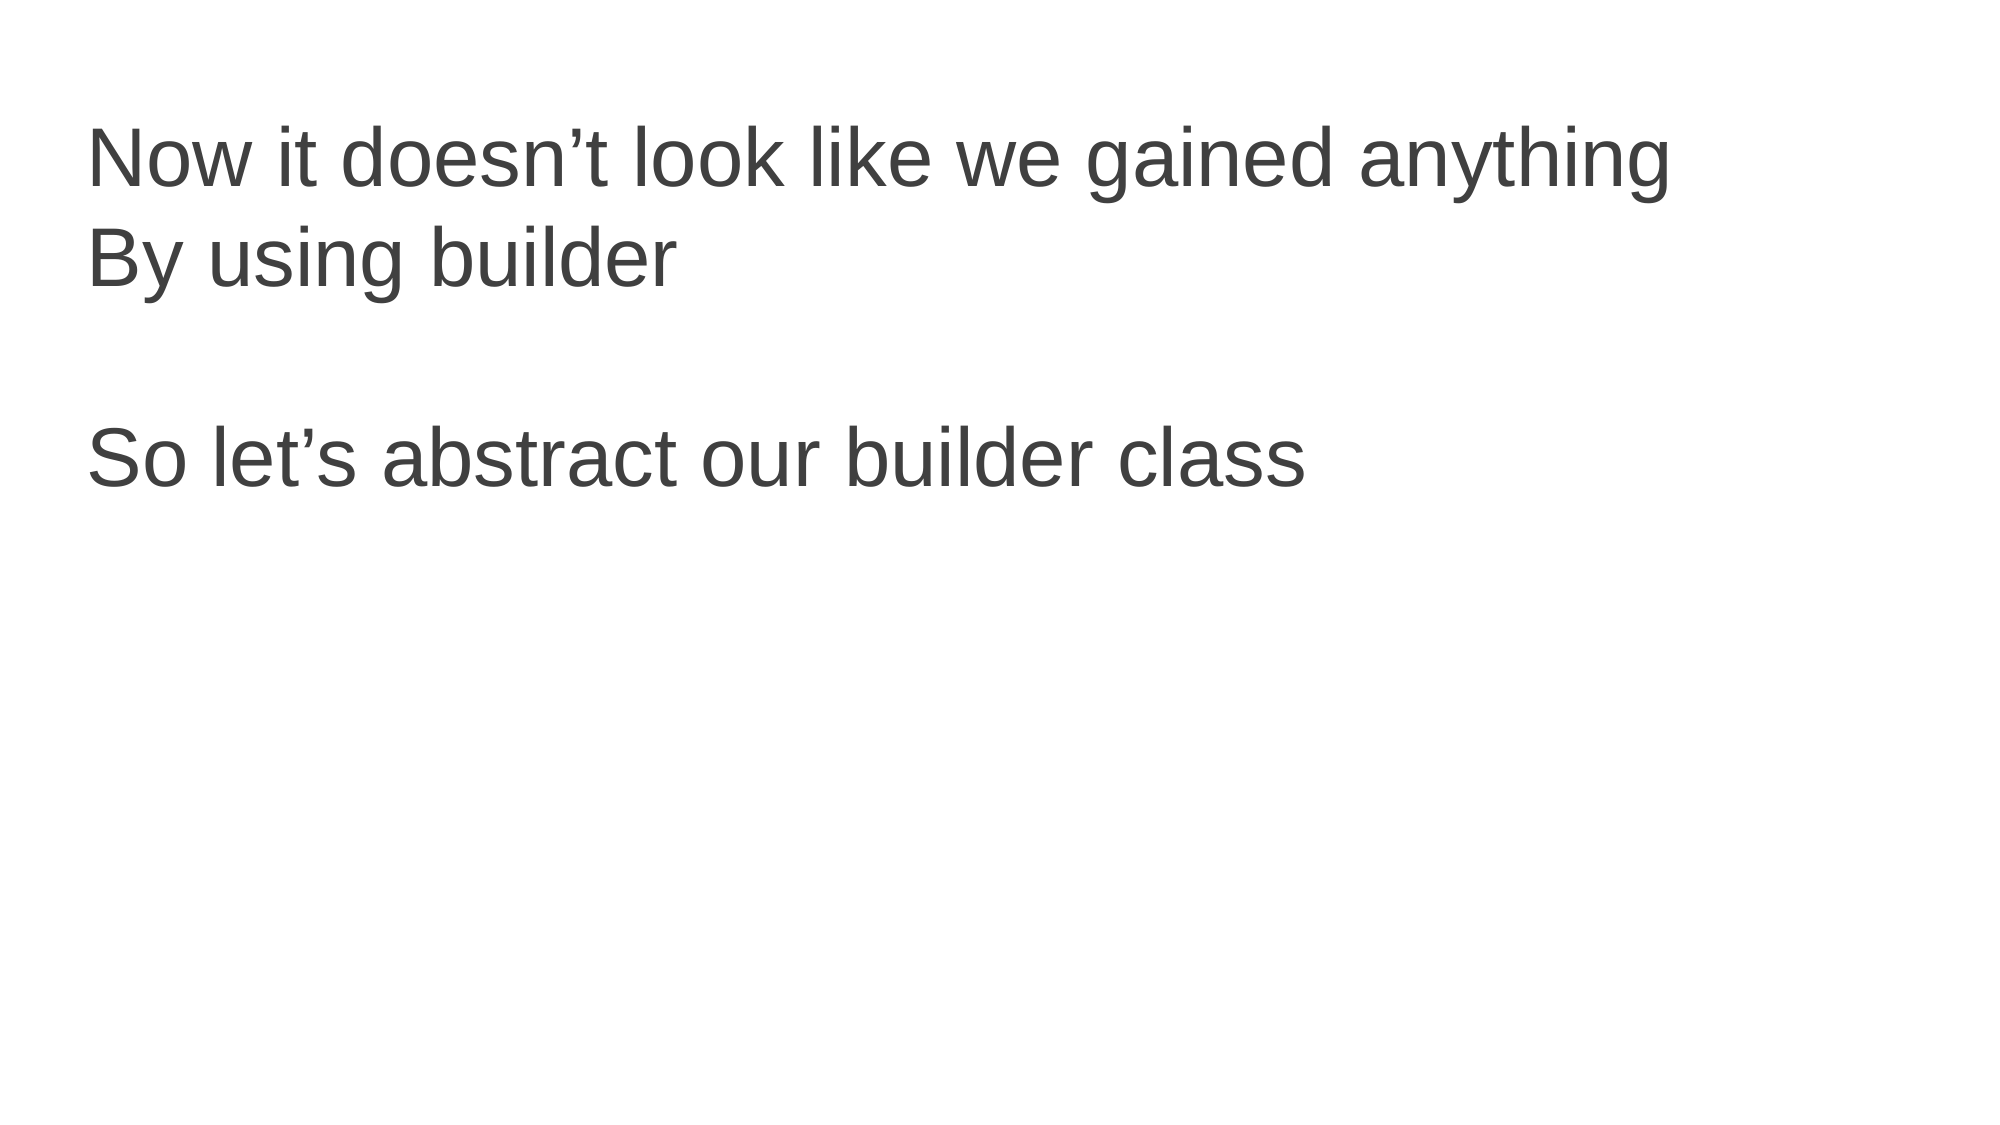

Now it doesn’t look like we gained anything
By using builder

So let’s abstract our builder class